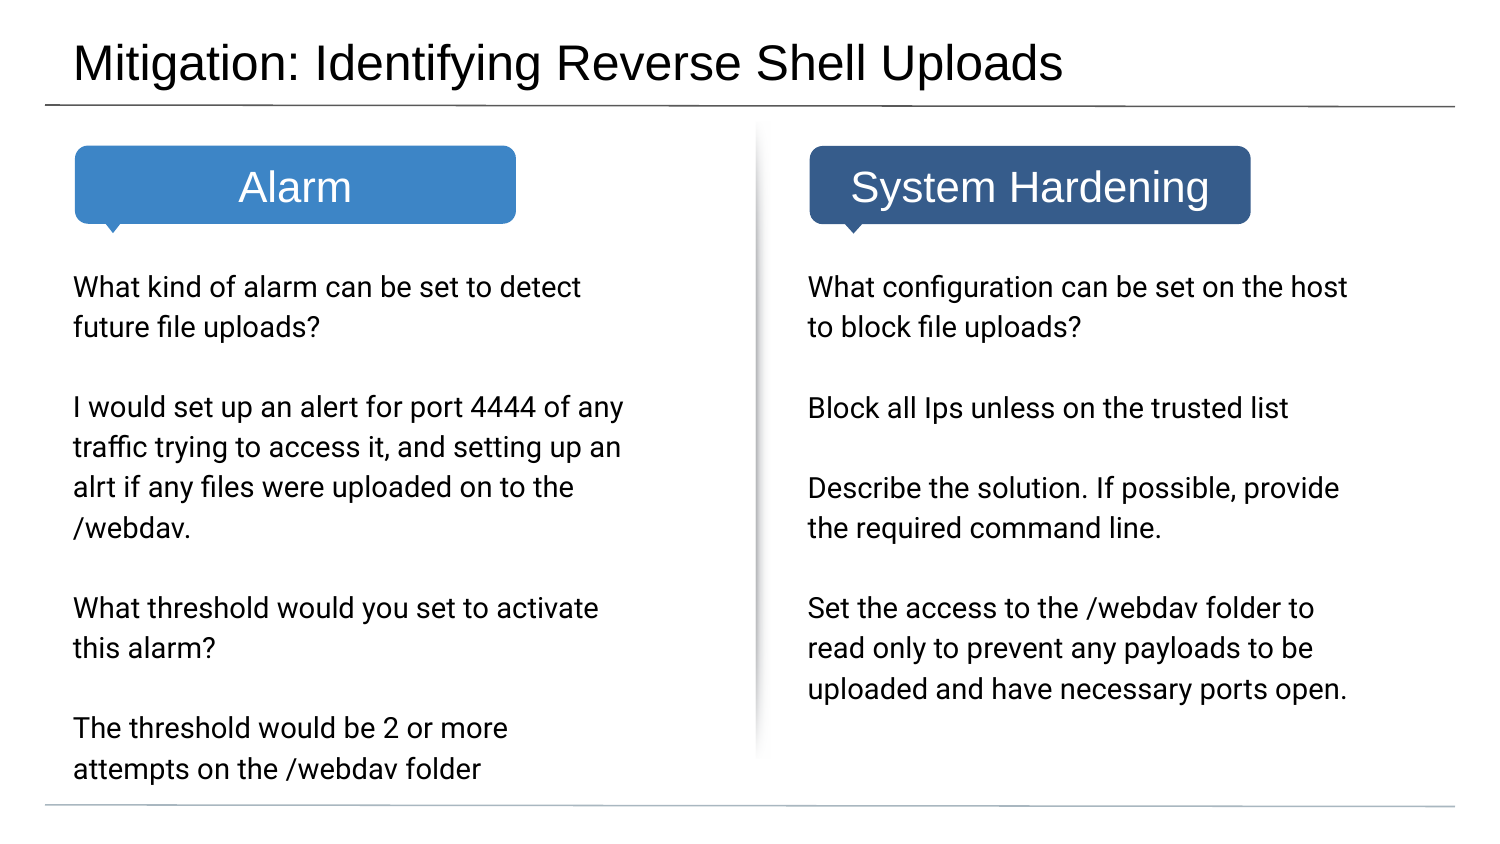

# Mitigation: Identifying Reverse Shell Uploads
What kind of alarm can be set to detect future file uploads?

I would set up an alert for port 4444 of any traffic trying to access it, and setting up an alrt if any files were uploaded on to the /webdav.

What threshold would you set to activate this alarm?

The threshold would be 2 or more attempts on the /webdav folder

What configuration can be set on the host to block file uploads?

Block all Ips unless on the trusted list

Describe the solution. If possible, provide the required command line.

Set the access to the /webdav folder to read only to prevent any payloads to be uploaded and have necessary ports open.